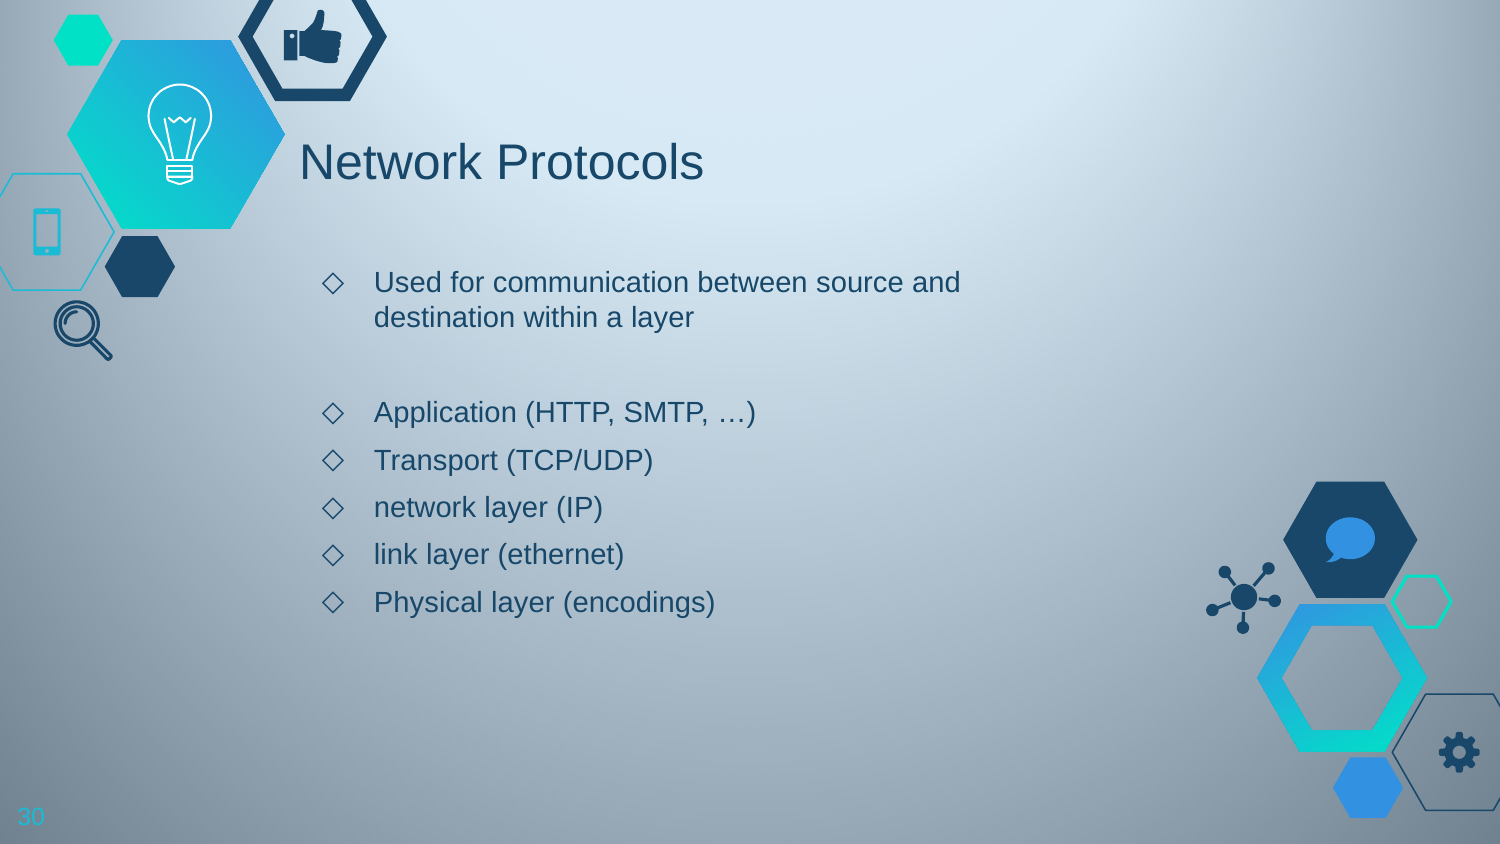

# Network Protocols
Used for communication between source and destination within a layer

Application (HTTP, SMTP, …)
Transport (TCP/UDP)
network layer (IP)
link layer (ethernet)
Physical layer (encodings)
30